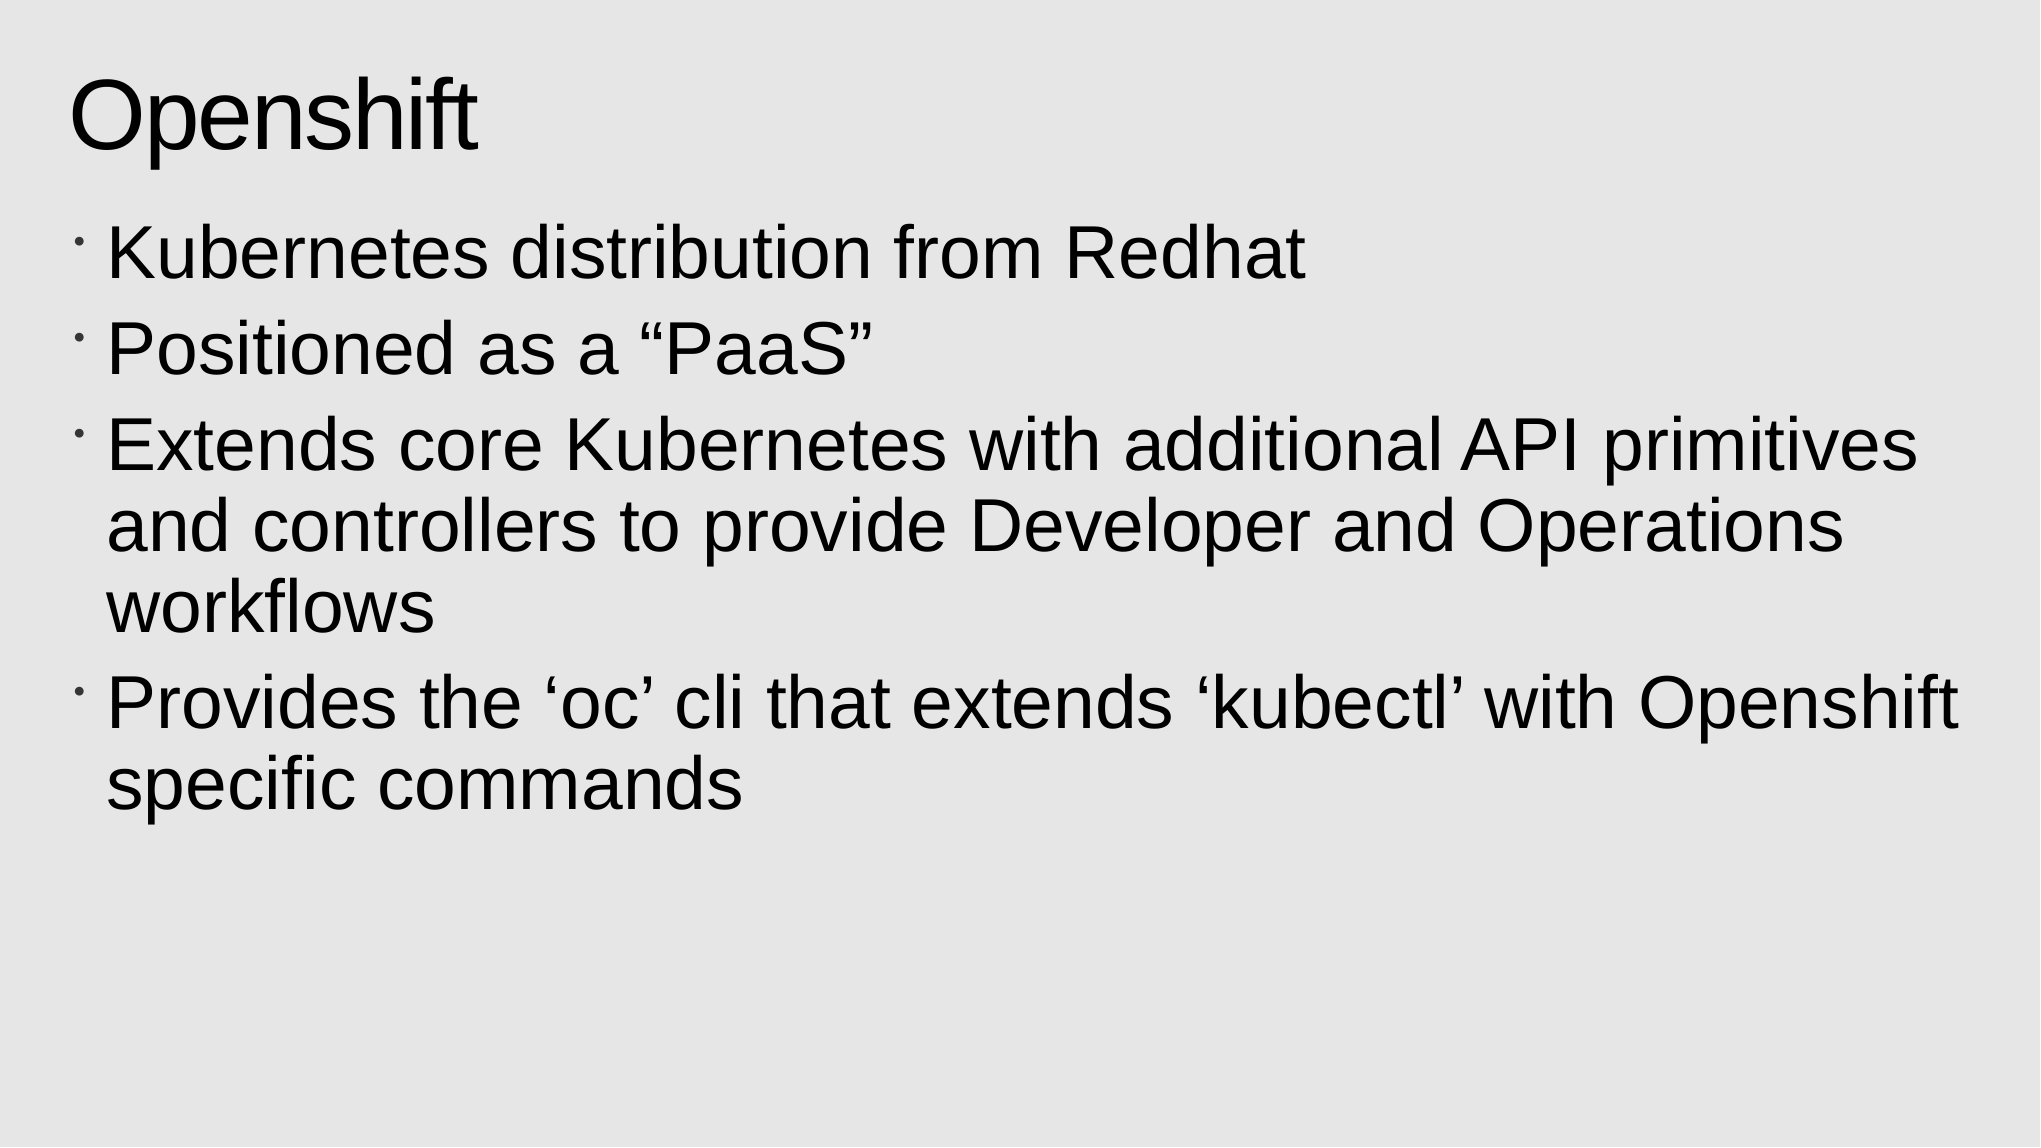

# Openshift
Kubernetes distribution from Redhat
Positioned as a “PaaS”
Extends core Kubernetes with additional API primitives and controllers to provide Developer and Operations workflows
Provides the ‘oc’ cli that extends ‘kubectl’ with Openshift specific commands